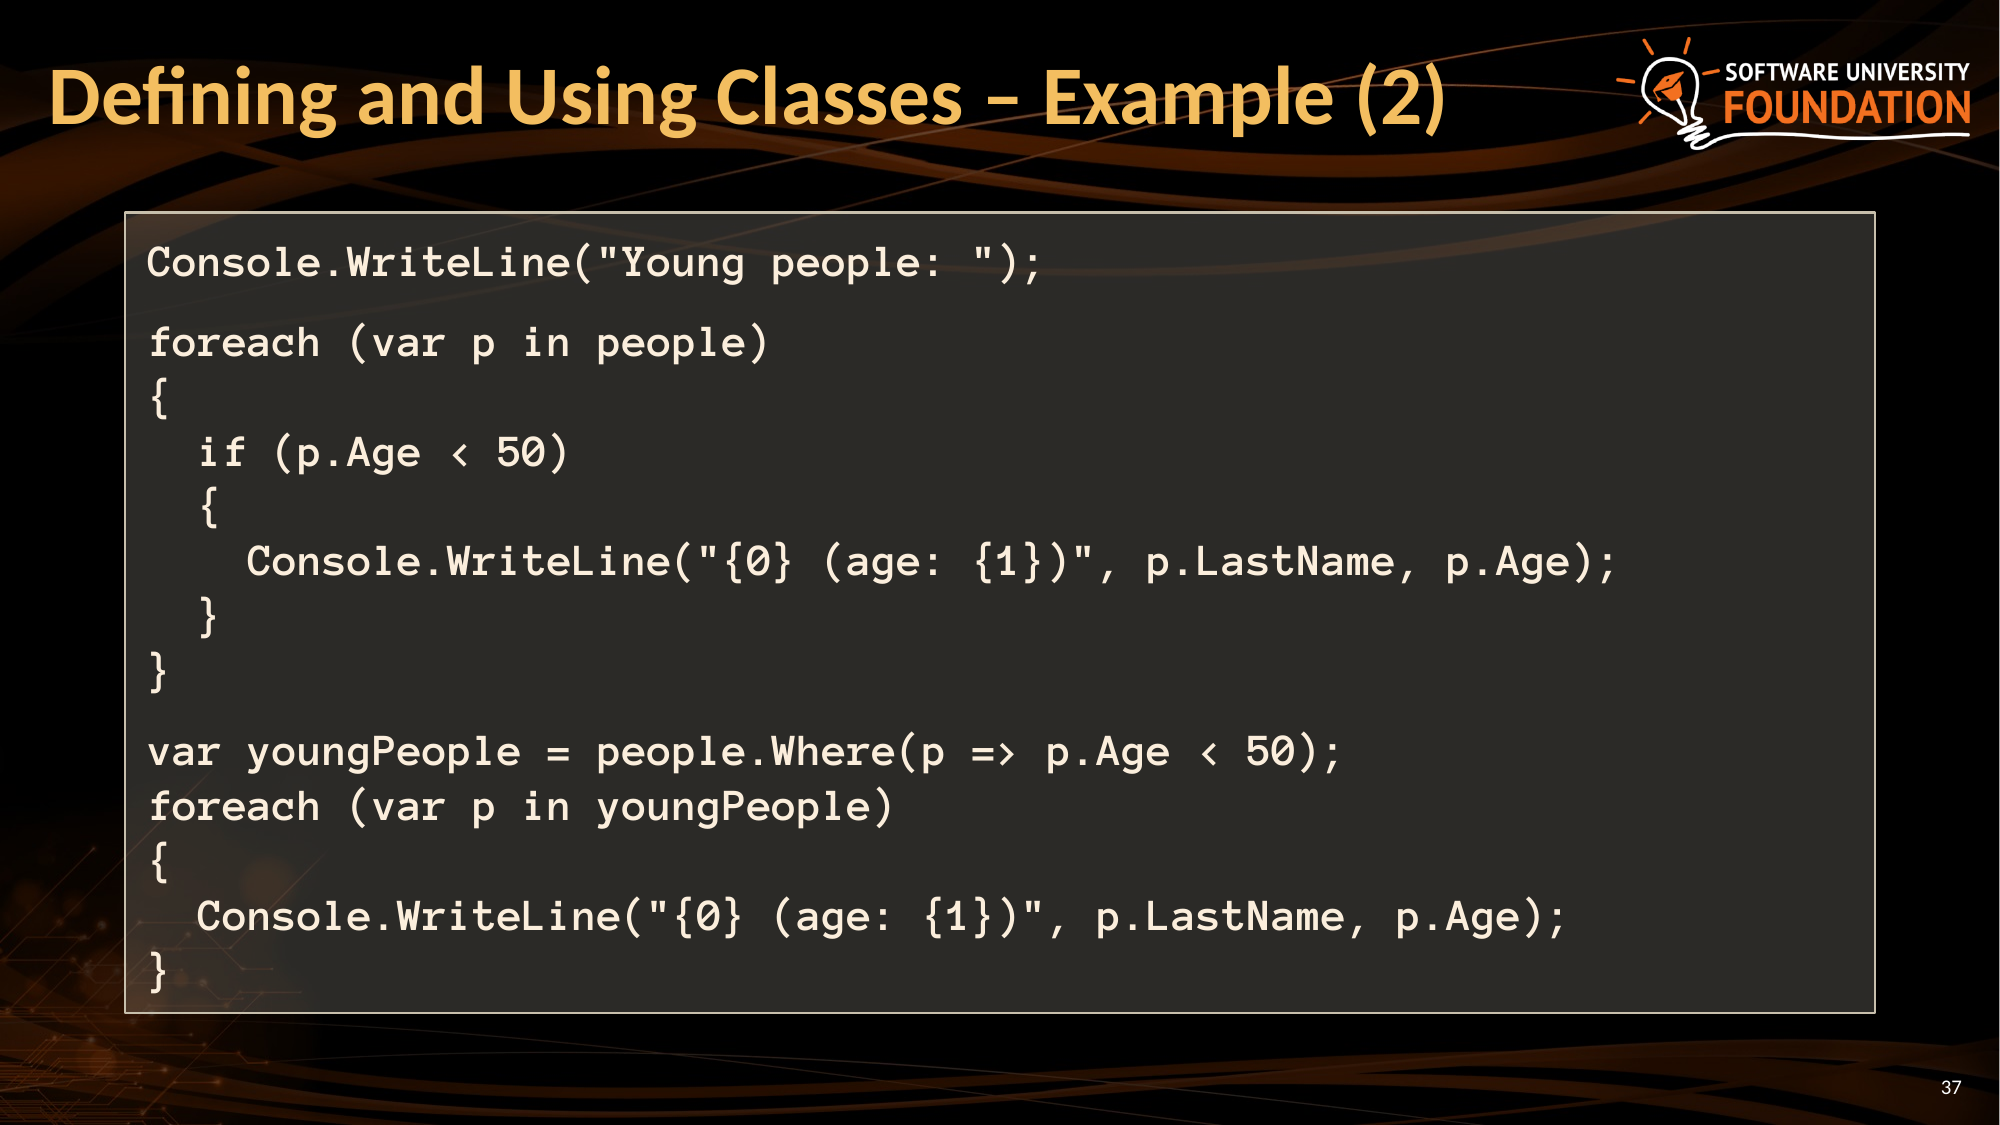

# Defining and Using Classes – Example (2)
Console.WriteLine("Young people: ");
foreach (var p in people)
{
  if (p.Age < 50)
  {
    Console.WriteLine("{0} (age: {1})", p.LastName, p.Age);
  }
}
var youngPeople = people.Where(p => p.Age < 50);
foreach (var p in youngPeople)
{
  Console.WriteLine("{0} (age: {1})", p.LastName, p.Age);
}
37